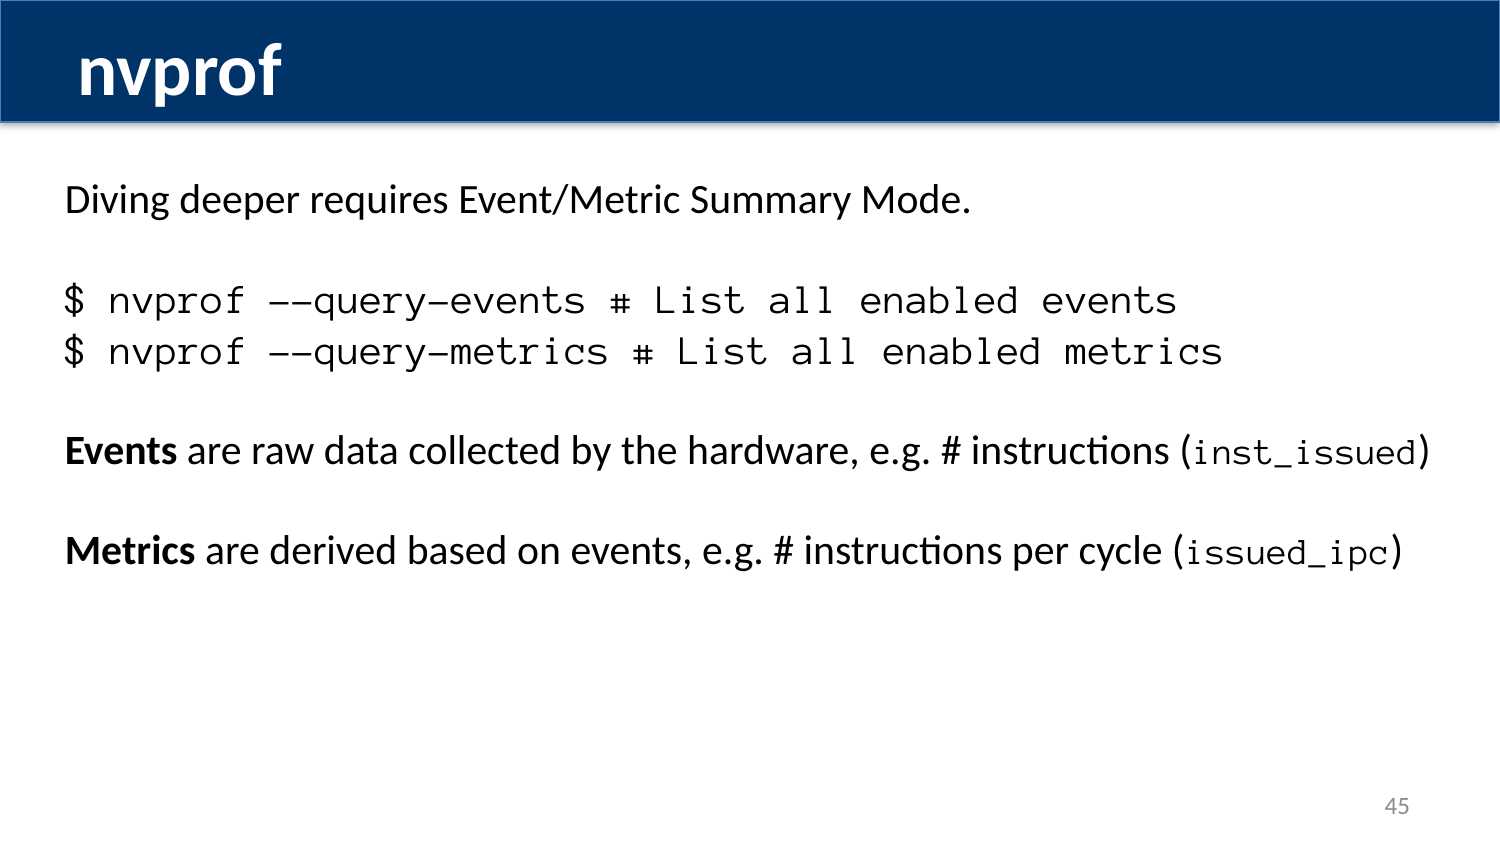

nvprof
Diving deeper requires Event/Metric Summary Mode.

$ nvprof --query-events # List all enabled events
$ nvprof --query-metrics # List all enabled metrics

Events are raw data collected by the hardware, e.g. # instructions (inst_issued)

Metrics are derived based on events, e.g. # instructions per cycle (issued_ipc)
45